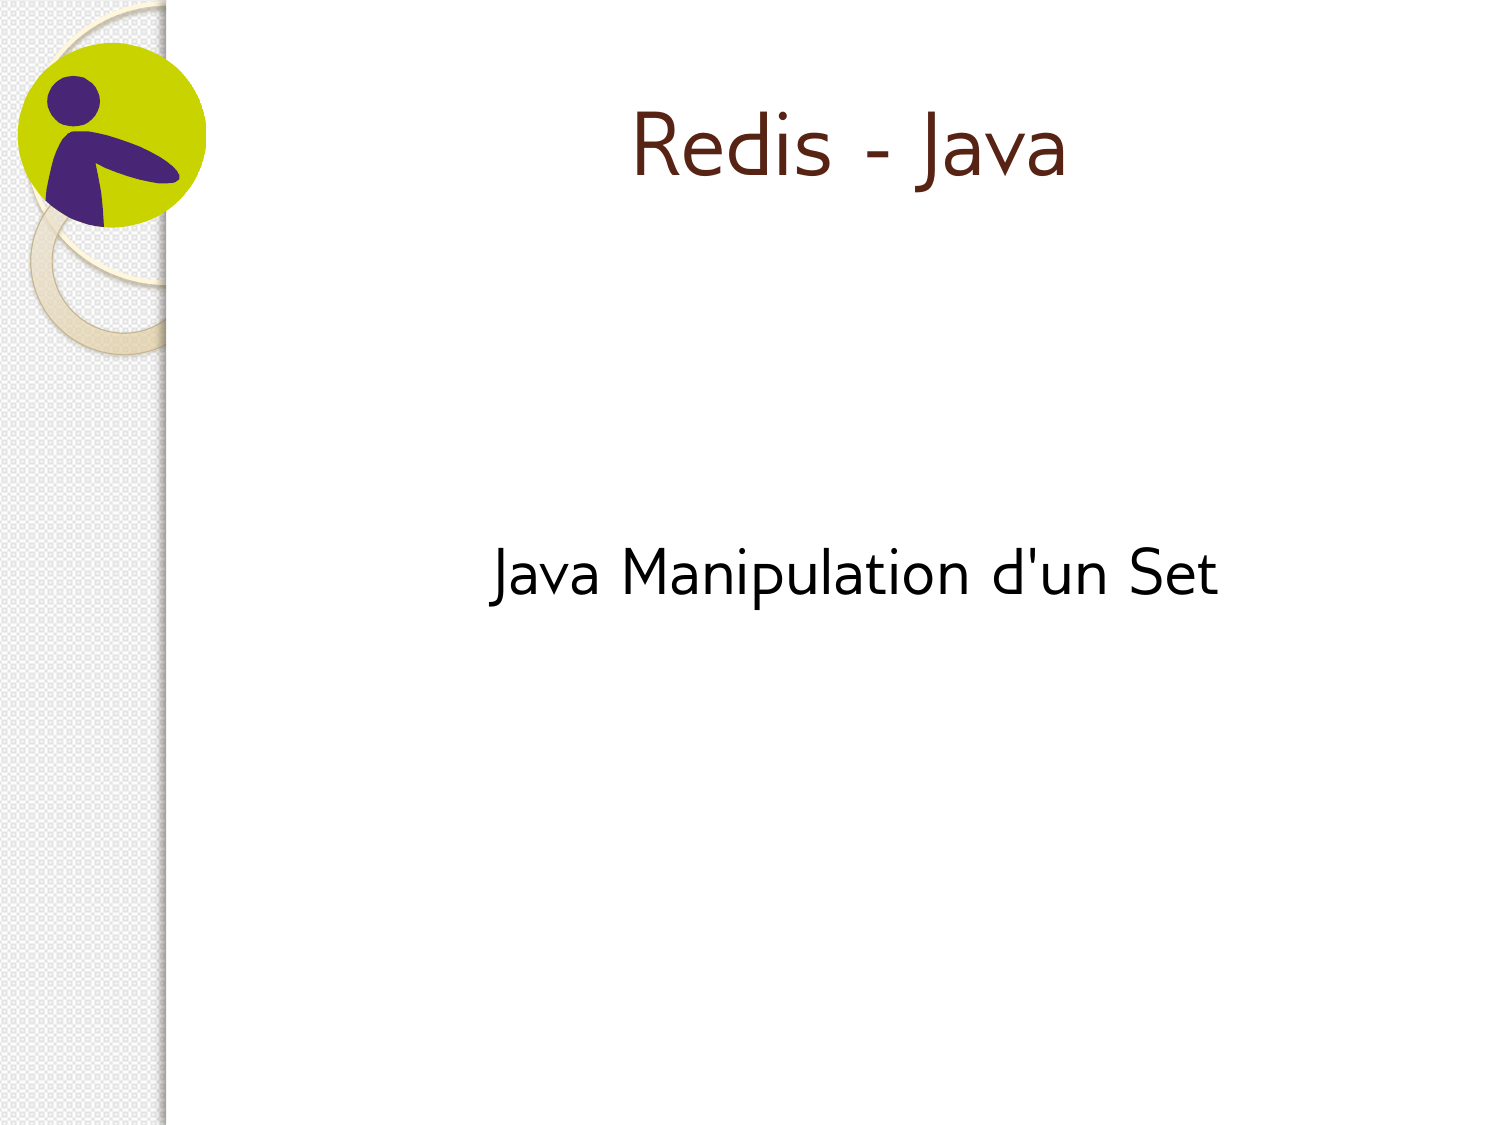

# Redis - Java

Java Manipulation d'un Set